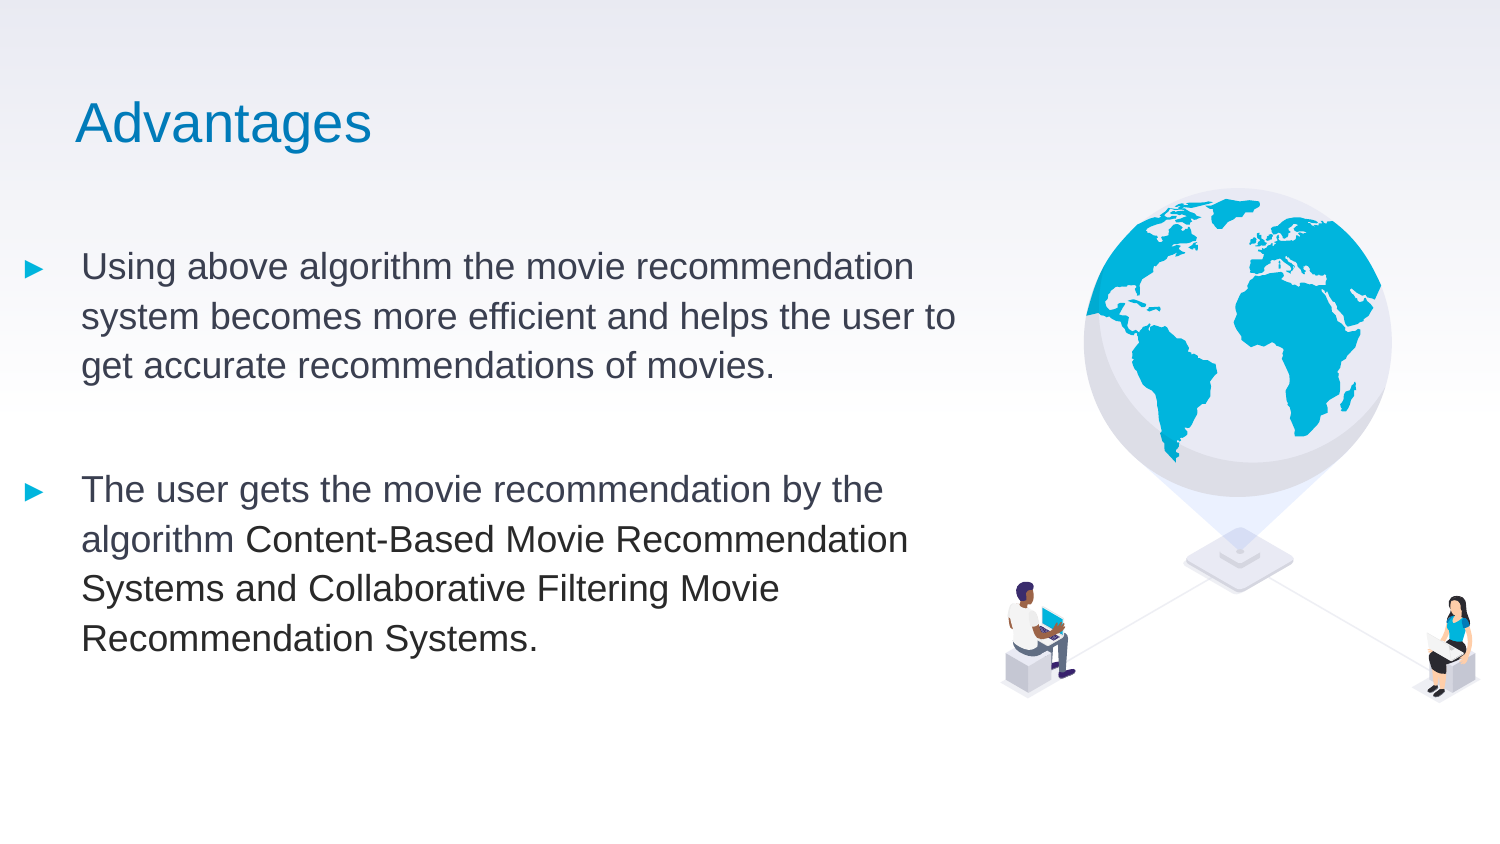

# Advantages

Using above algorithm the movie recommendation system becomes more efficient and helps the user to get accurate recommendations of movies.

The user gets the movie recommendation by the algorithm Content-Based Movie Recommendation Systems and Collaborative Filtering Movie Recommendation Systems.